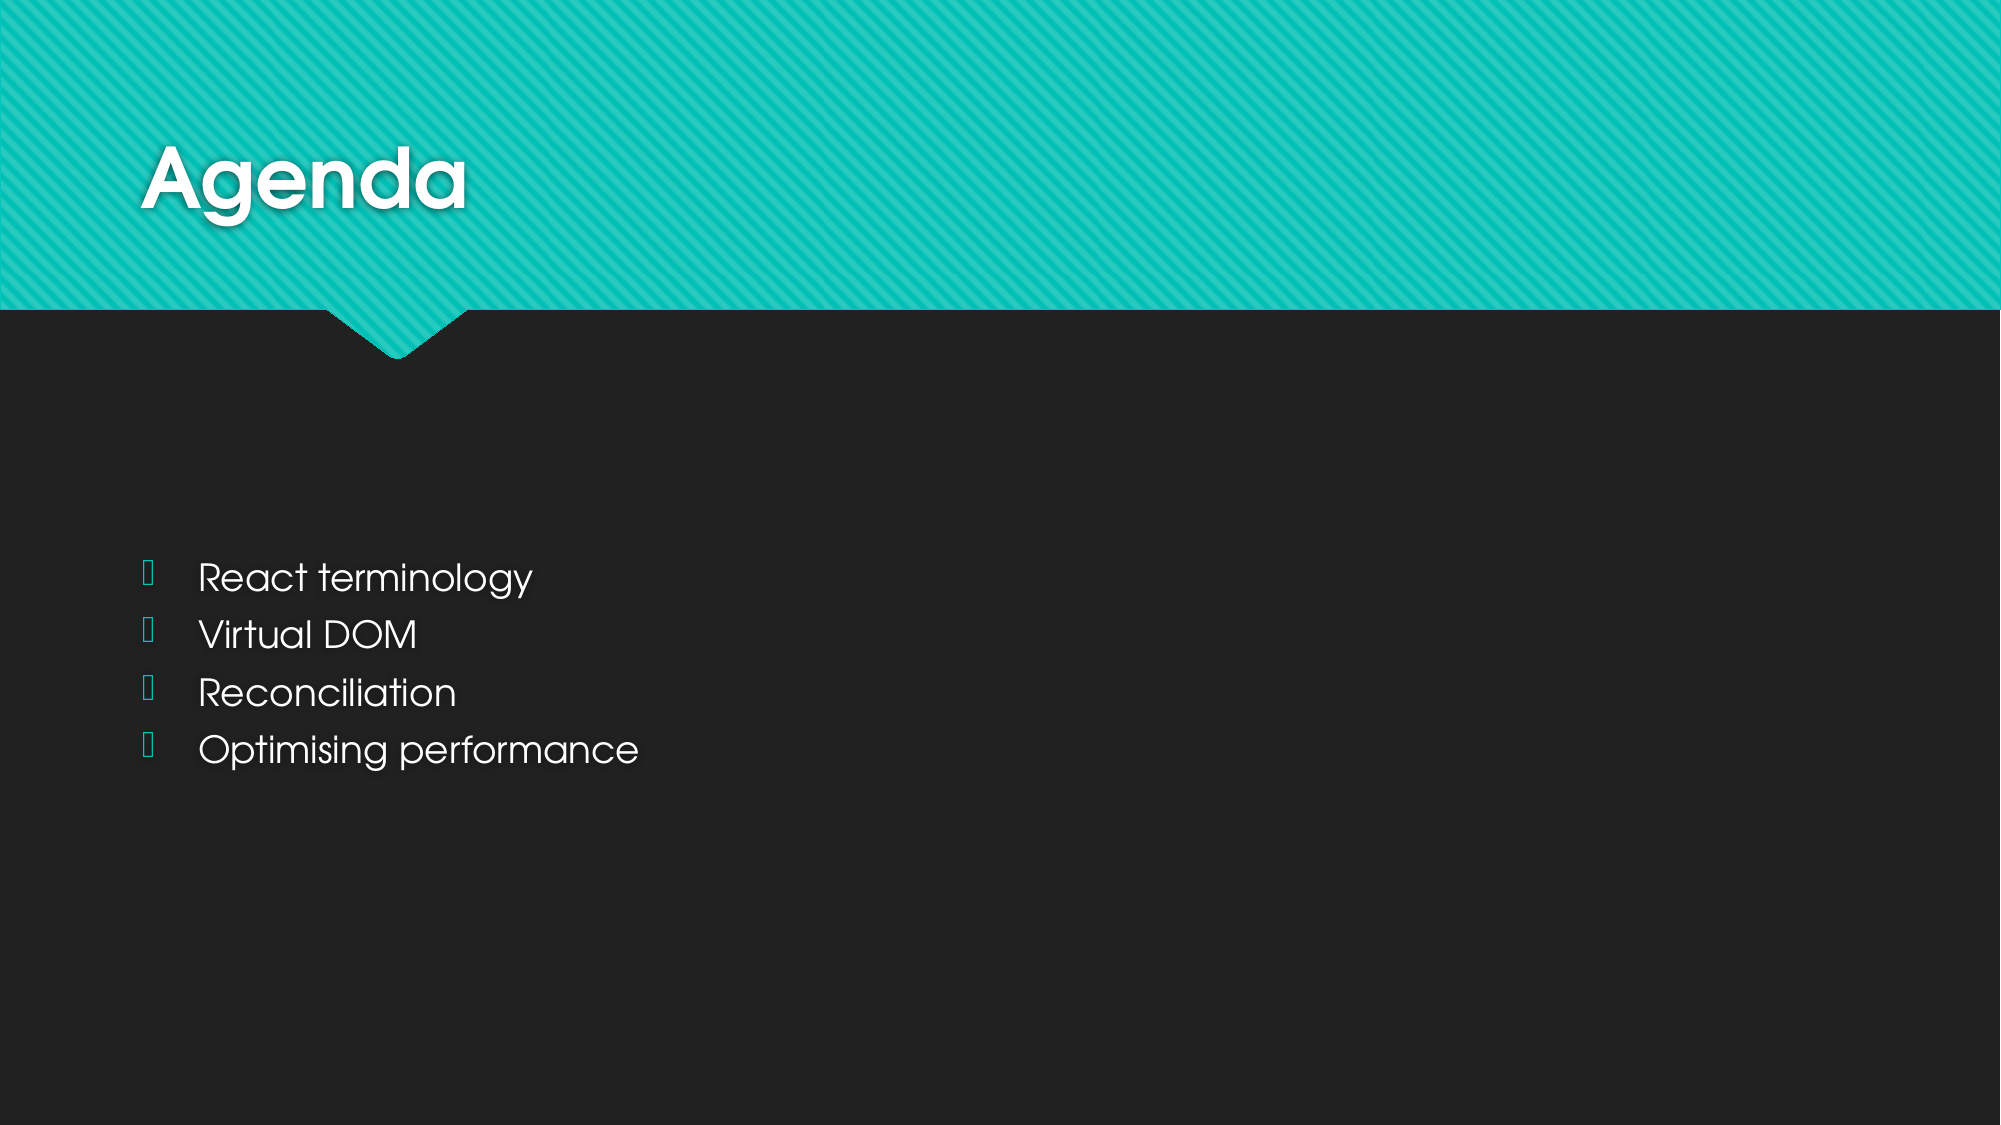

# Agenda
React terminology
Virtual DOM
Reconciliation
Optimising performance